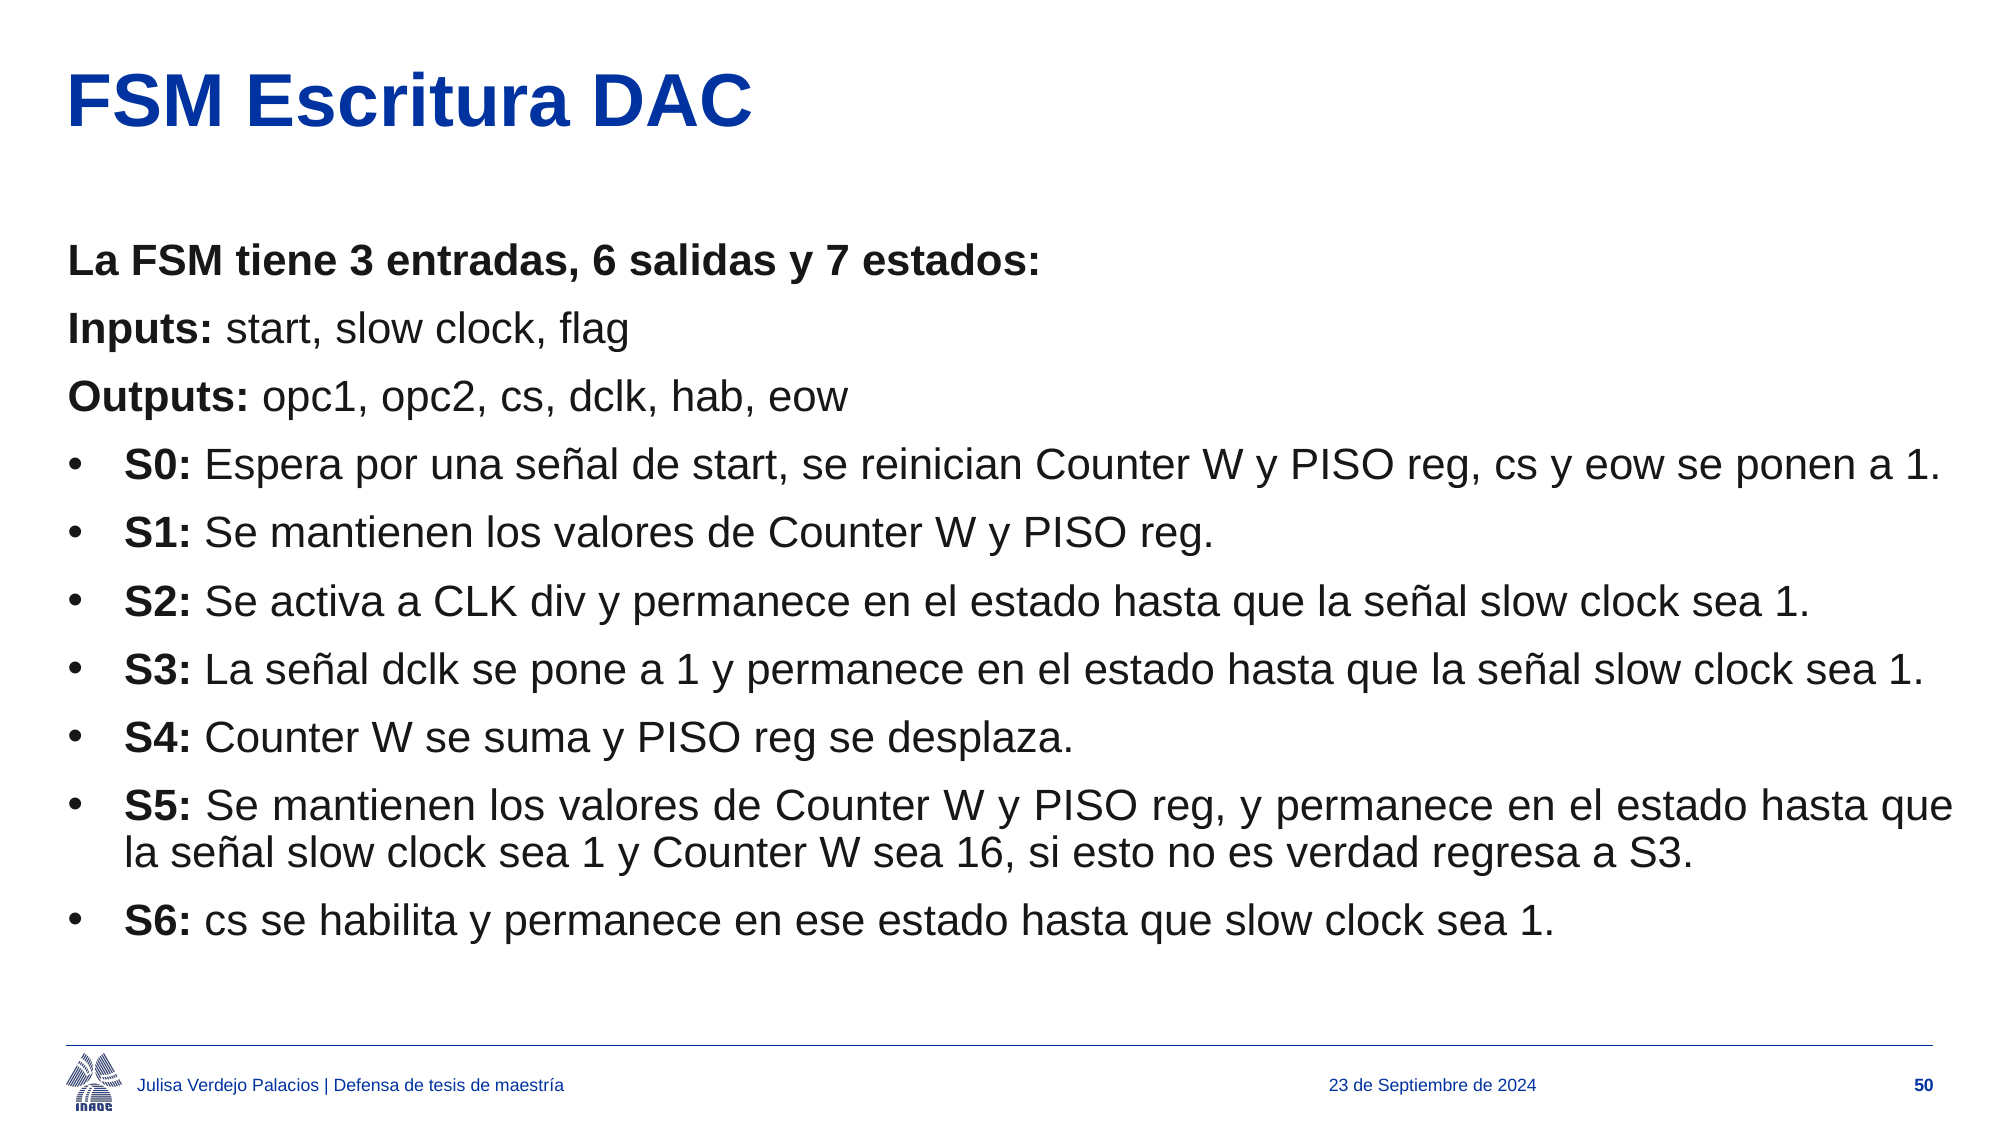

# FSM Escritura DAC
La FSM tiene 3 entradas, 6 salidas y 7 estados:
Inputs: start, slow clock, flag
Outputs: opc1, opc2, cs, dclk, hab, eow
S0: Espera por una señal de start, se reinician Counter W y PISO reg, cs y eow se ponen a 1.
S1: Se mantienen los valores de Counter W y PISO reg.
S2: Se activa a CLK div y permanece en el estado hasta que la señal slow clock sea 1.
S3: La señal dclk se pone a 1 y permanece en el estado hasta que la señal slow clock sea 1.
S4: Counter W se suma y PISO reg se desplaza.
S5: Se mantienen los valores de Counter W y PISO reg, y permanece en el estado hasta que la señal slow clock sea 1 y Counter W sea 16, si esto no es verdad regresa a S3.
S6: cs se habilita y permanece en ese estado hasta que slow clock sea 1.
Julisa Verdejo Palacios | Defensa de tesis de maestría
23 de Septiembre de 2024
50